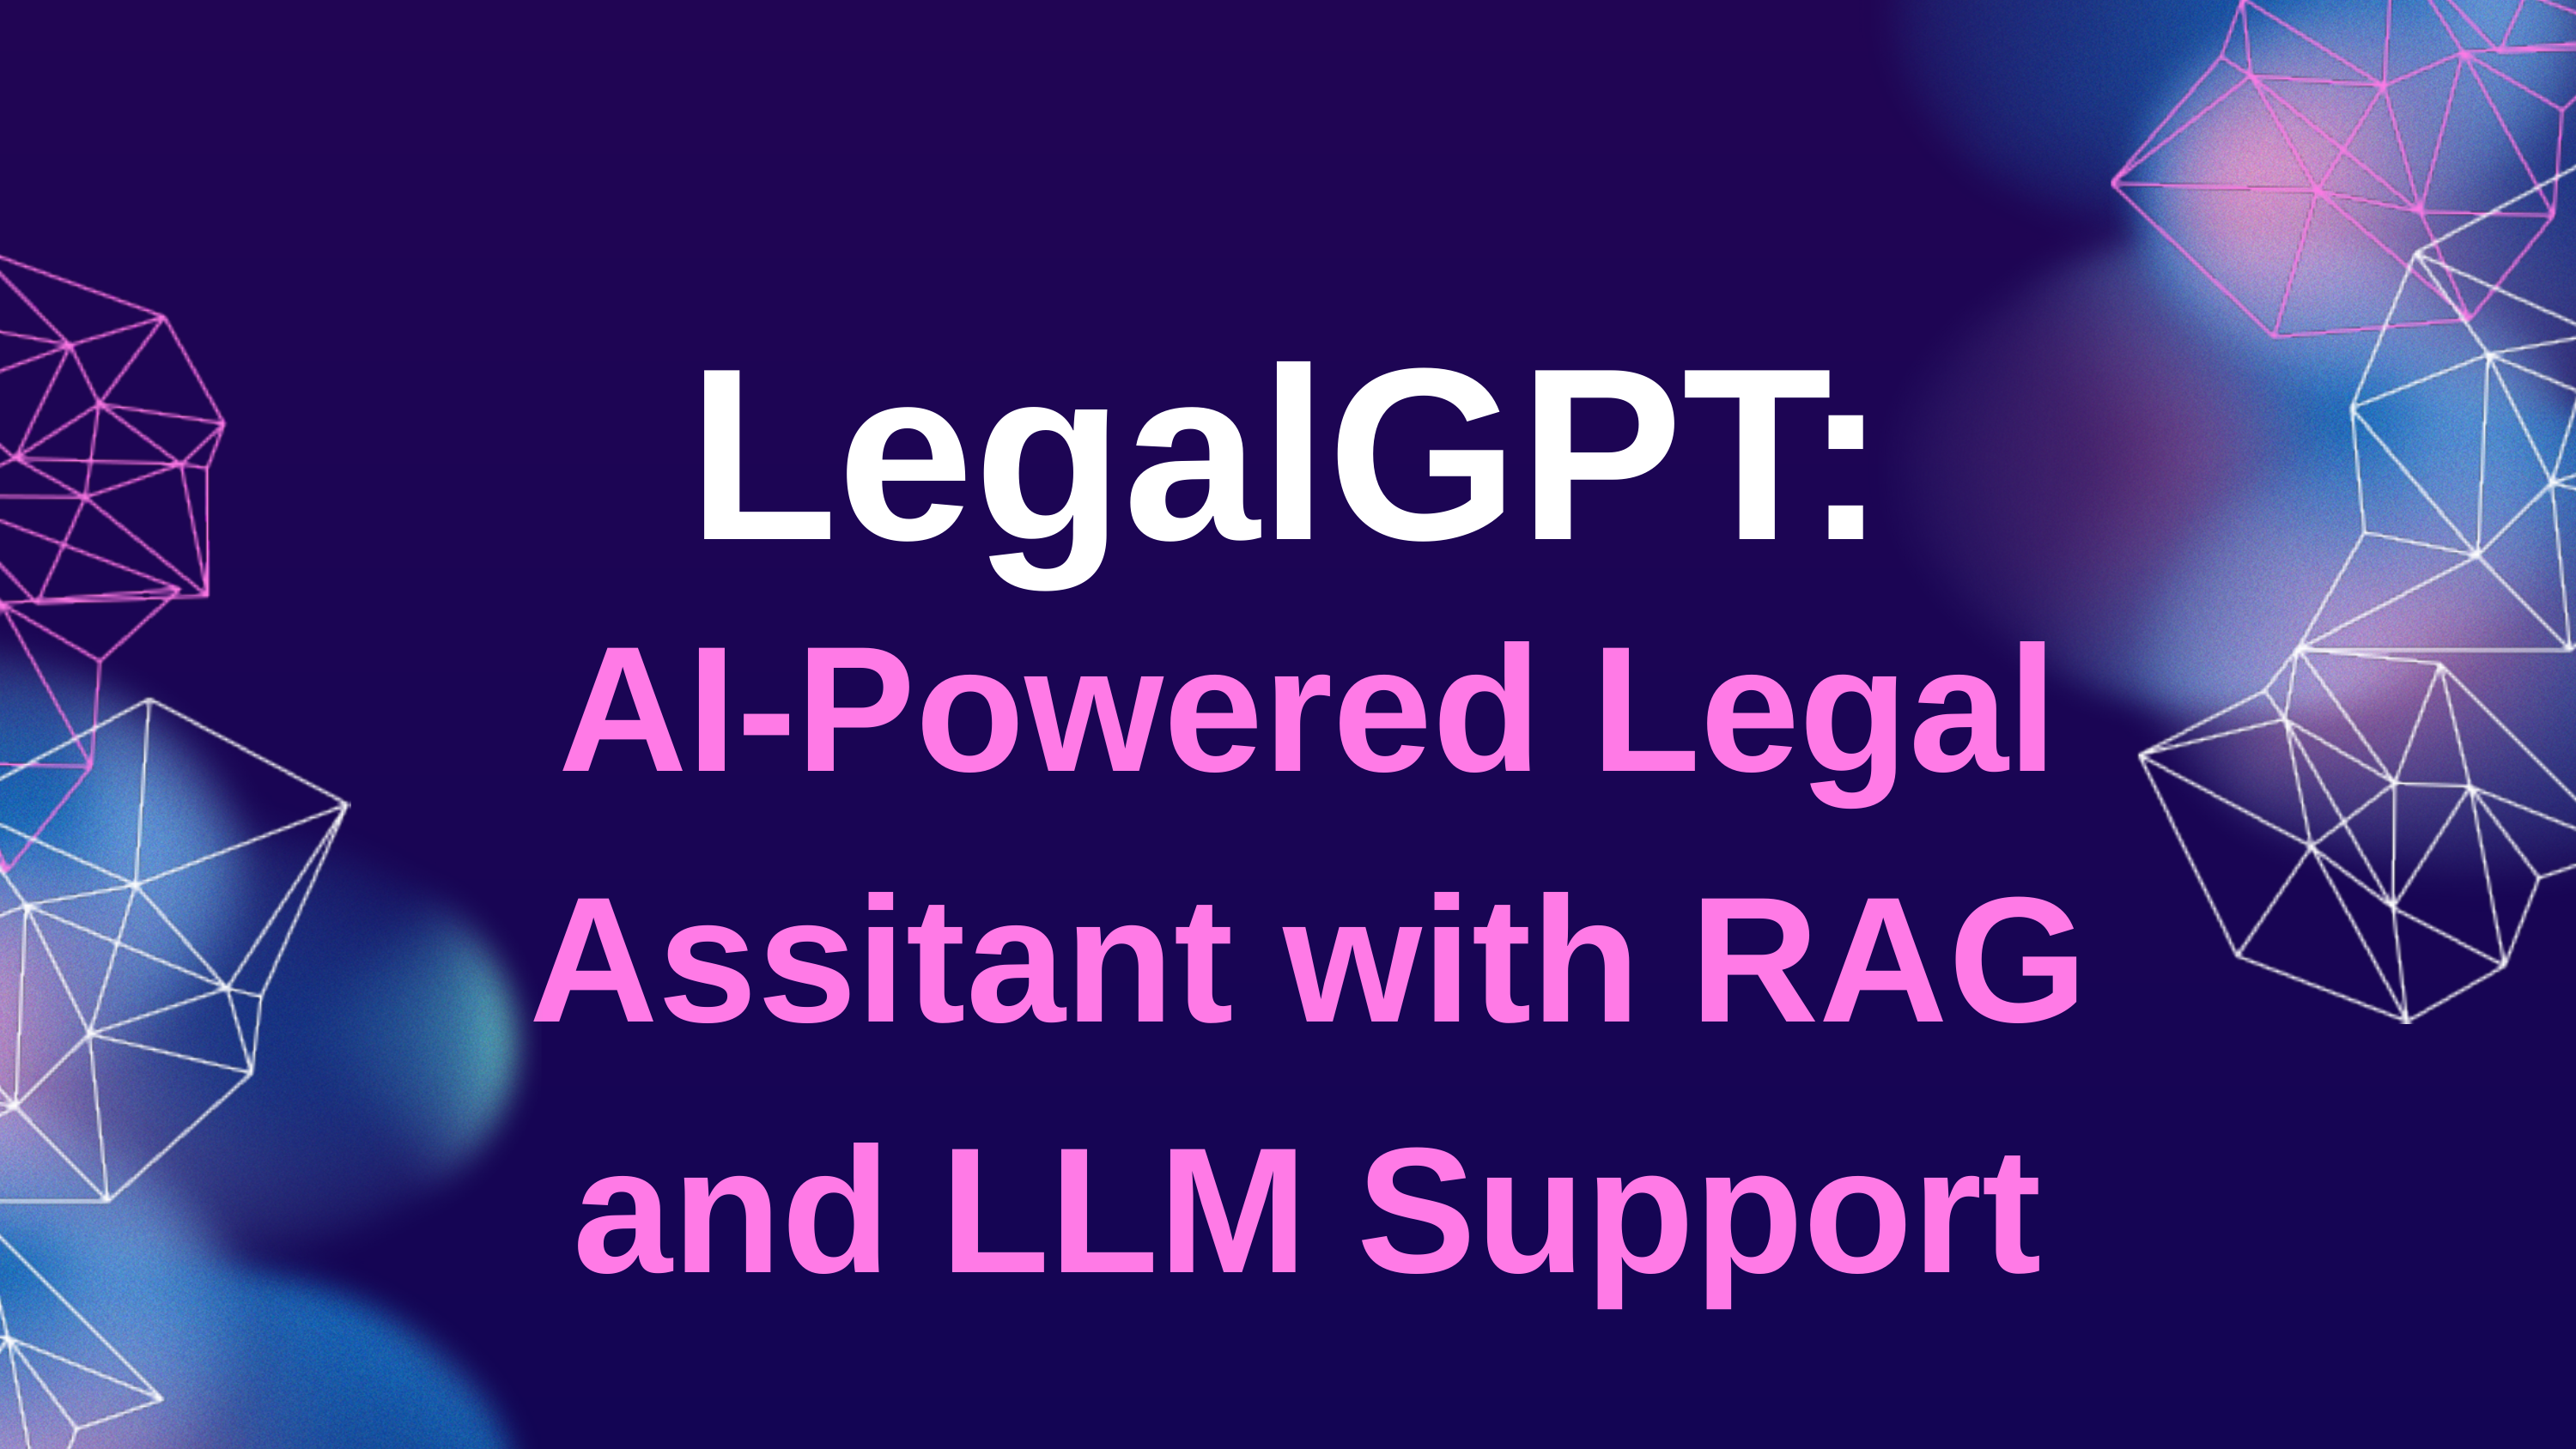

LegalGPT:

AI-Powered Legal Assitant with RAG and LLM Support